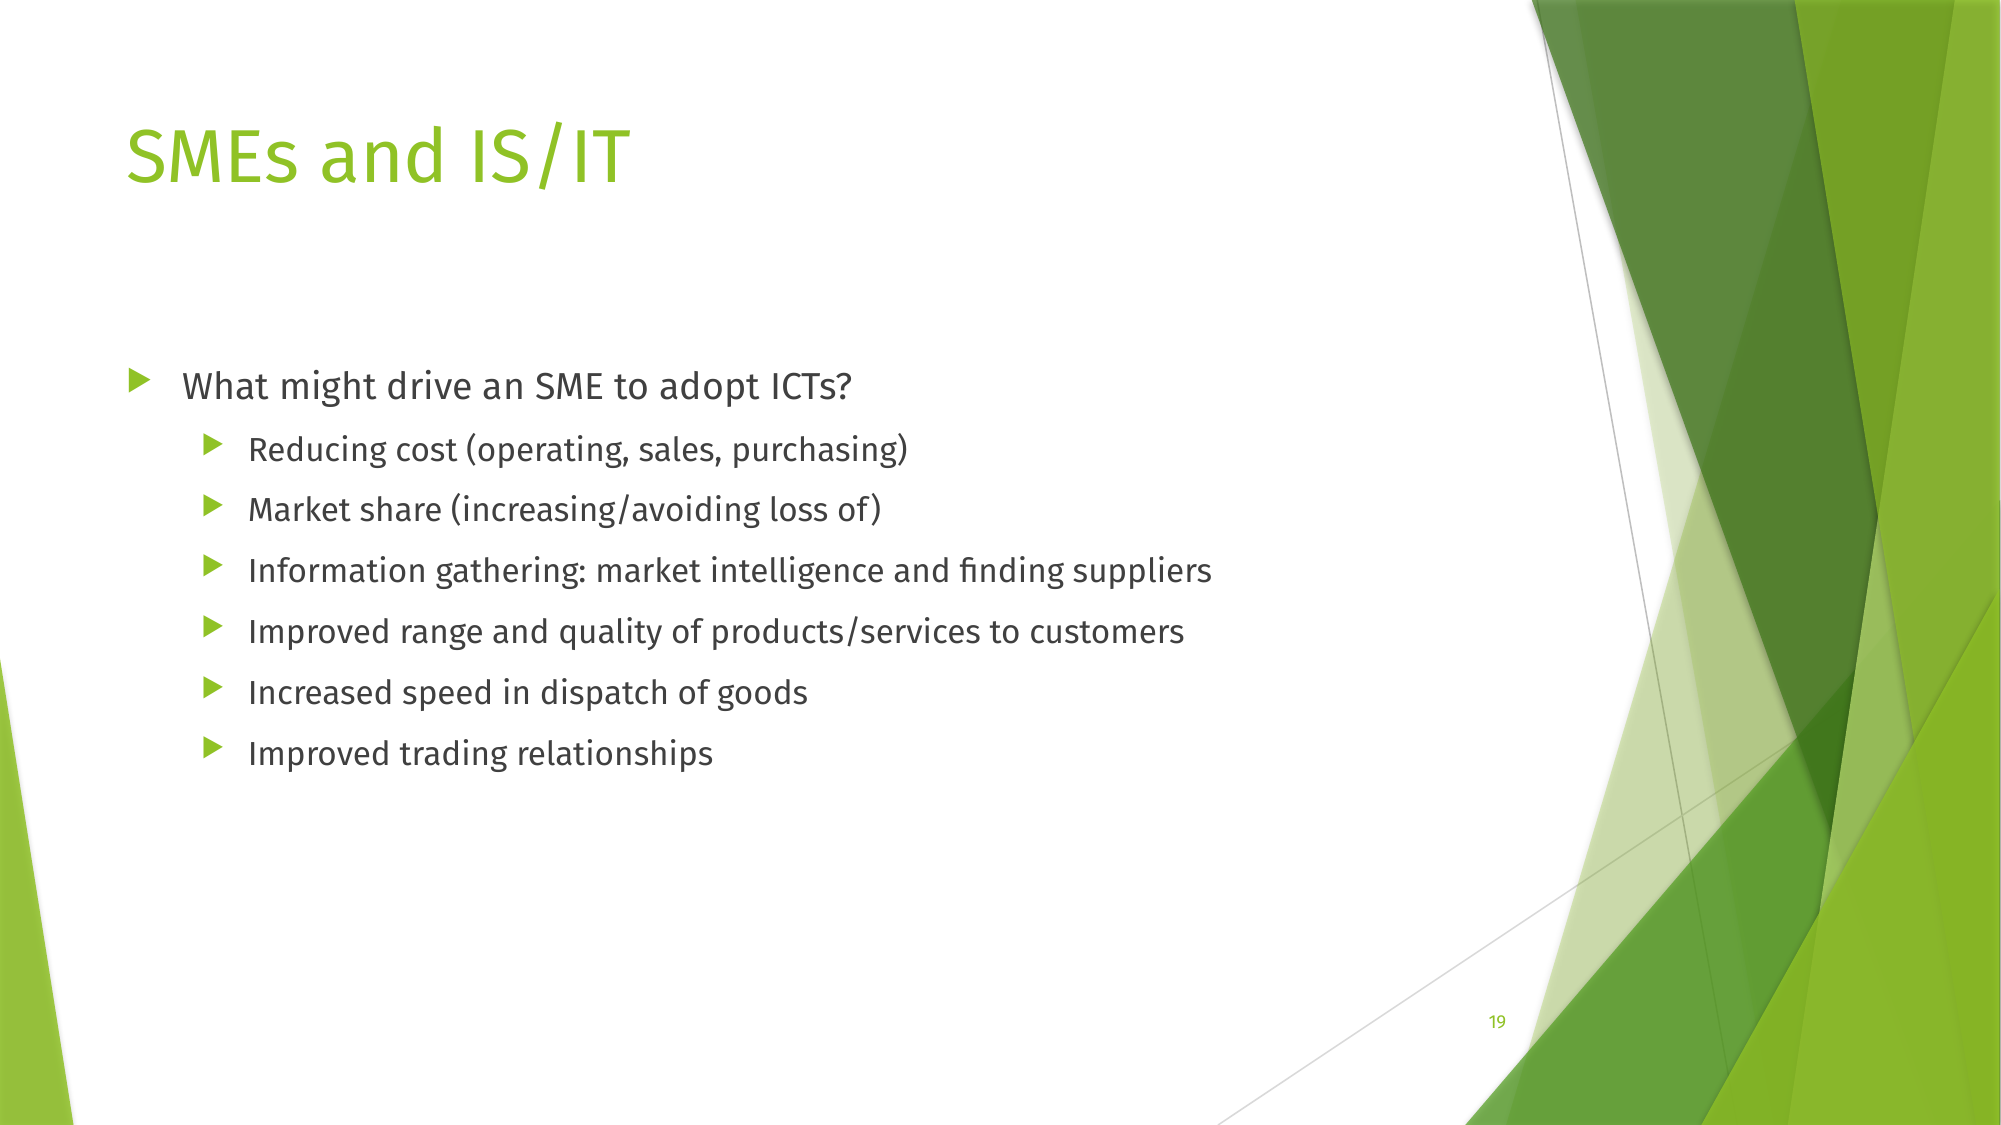

# SMEs and IS/IT
What might drive an SME to adopt ICTs?
Reducing cost (operating, sales, purchasing)
Market share (increasing/avoiding loss of)
Information gathering: market intelligence and finding suppliers
Improved range and quality of products/services to customers
Increased speed in dispatch of goods
Improved trading relationships
19